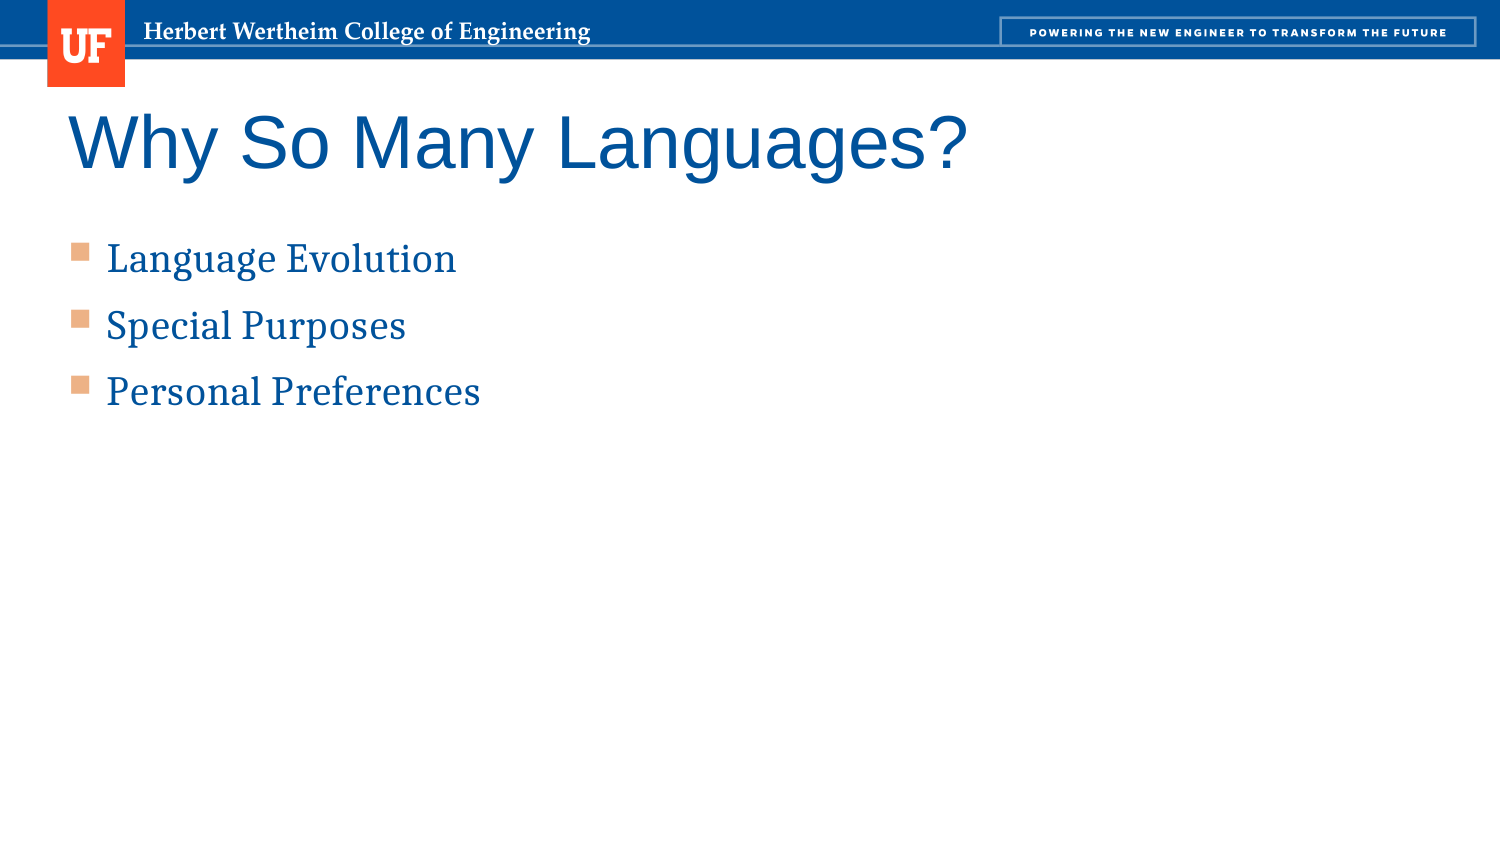

# Why So Many Languages?
Language Evolution
Special Purposes
Personal Preferences